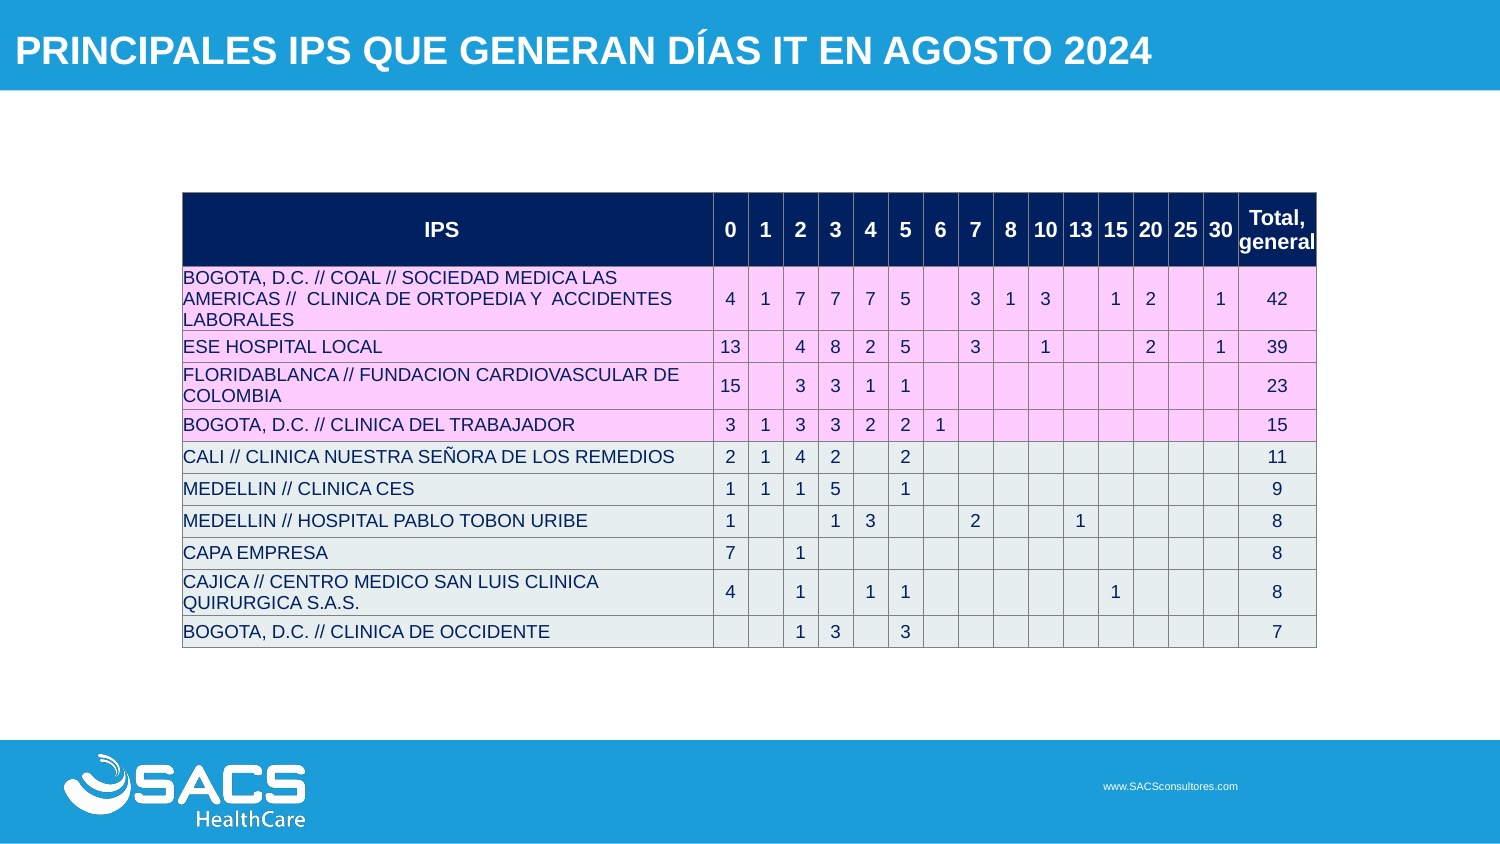

PRINCIPALES IPS QUE GENERAN DÍAS IT EN AGOSTO 2024
| IPS | 0 | 1 | 2 | 3 | 4 | 5 | 6 | 7 | 8 | 10 | 13 | 15 | 20 | 25 | 30 | Total, general |
| --- | --- | --- | --- | --- | --- | --- | --- | --- | --- | --- | --- | --- | --- | --- | --- | --- |
| BOGOTA, D.C. // COAL // SOCIEDAD MEDICA LAS AMERICAS // CLINICA DE ORTOPEDIA Y ACCIDENTES LABORALES | 4 | 1 | 7 | 7 | 7 | 5 |  | 3 | 1 | 3 |  | 1 | 2 |  | 1 | 42 |
| ESE HOSPITAL LOCAL | 13 |  | 4 | 8 | 2 | 5 |  | 3 |  | 1 |  |  | 2 |  | 1 | 39 |
| FLORIDABLANCA // FUNDACION CARDIOVASCULAR DE COLOMBIA | 15 |  | 3 | 3 | 1 | 1 |  |  |  |  |  |  |  |  |  | 23 |
| BOGOTA, D.C. // CLINICA DEL TRABAJADOR | 3 | 1 | 3 | 3 | 2 | 2 | 1 |  |  |  |  |  |  |  |  | 15 |
| CALI // CLINICA NUESTRA SEÑORA DE LOS REMEDIOS | 2 | 1 | 4 | 2 |  | 2 |  |  |  |  |  |  |  |  |  | 11 |
| MEDELLIN // CLINICA CES | 1 | 1 | 1 | 5 |  | 1 |  |  |  |  |  |  |  |  |  | 9 |
| MEDELLIN // HOSPITAL PABLO TOBON URIBE | 1 |  |  | 1 | 3 |  |  | 2 |  |  | 1 |  |  |  |  | 8 |
| CAPA EMPRESA | 7 |  | 1 |  |  |  |  |  |  |  |  |  |  |  |  | 8 |
| CAJICA // CENTRO MEDICO SAN LUIS CLINICA QUIRURGICA S.A.S. | 4 |  | 1 |  | 1 | 1 |  |  |  |  |  | 1 |  |  |  | 8 |
| BOGOTA, D.C. // CLINICA DE OCCIDENTE |  |  | 1 | 3 |  | 3 |  |  |  |  |  |  |  |  |  | 7 |